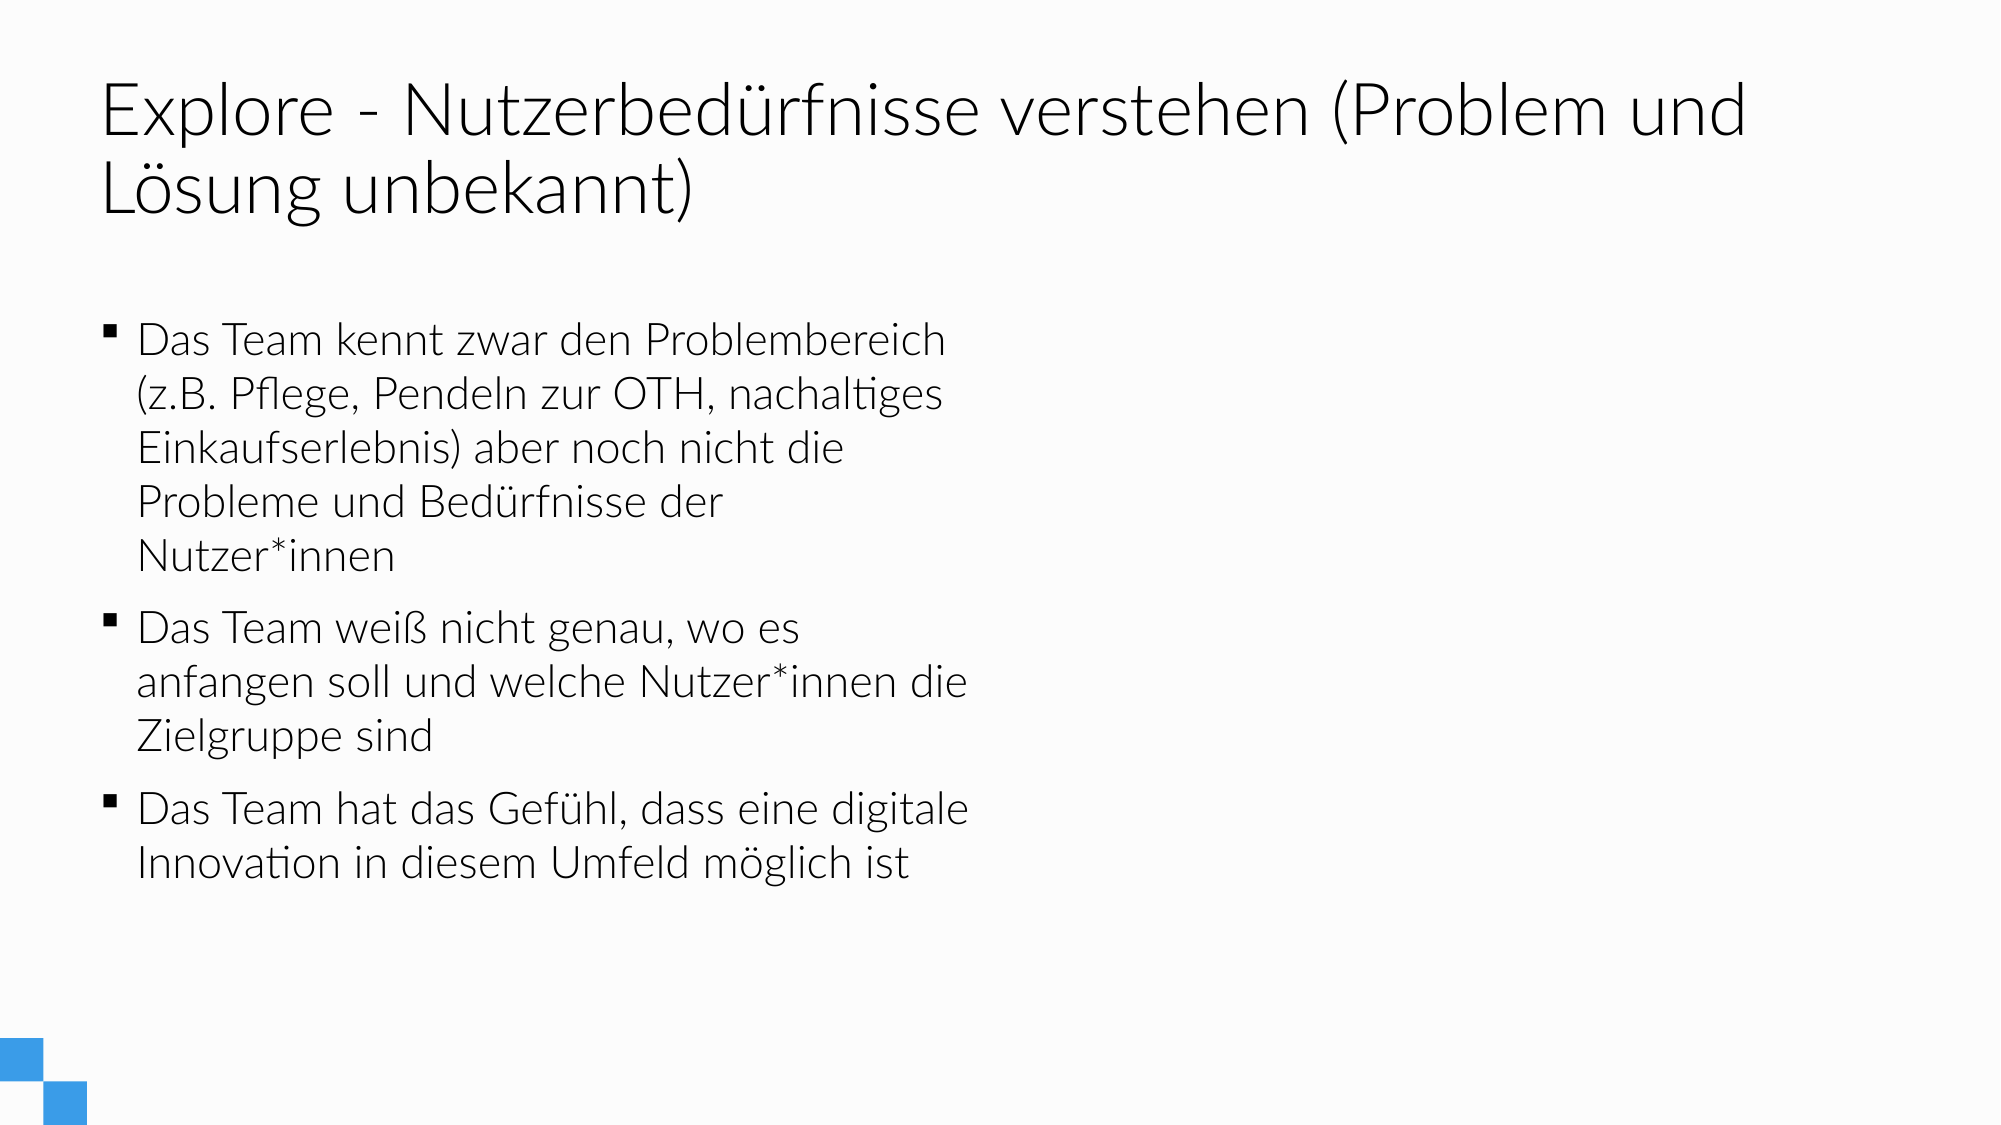

# Explore - Nutzerbedürfnisse verstehen (Problem und Lösung unbekannt)
Das Team kennt zwar den Problembereich (z.B. Pflege, Pendeln zur OTH, nachaltiges Einkaufserlebnis) aber noch nicht die Probleme und Bedürfnisse der Nutzer*innen
Das Team weiß nicht genau, wo es anfangen soll und welche Nutzer*innen die Zielgruppe sind
Das Team hat das Gefühl, dass eine digitale Innovation in diesem Umfeld möglich ist